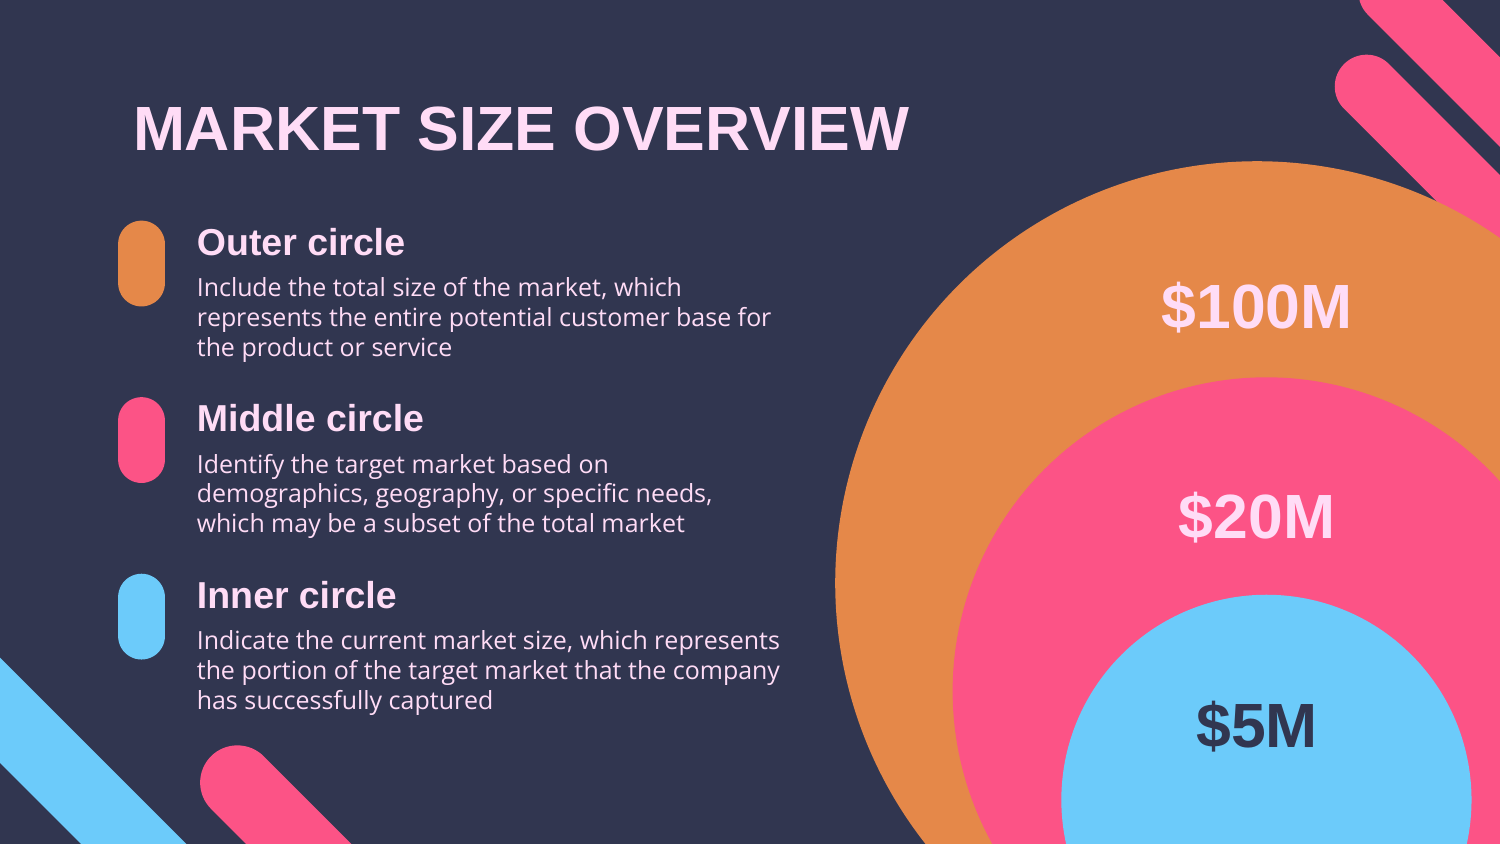

# MARKET SIZE OVERVIEW

Outer circle

$100M
Include the total size of the market, which represents the entire potential customer base for the product or service

Middle circle

Identify the target market based on demographics, geography, or specific needs, which may be a subset of the total market
$20M
Inner circle

Indicate the current market size, which represents the portion of the target market that the company has successfully captured
$5M